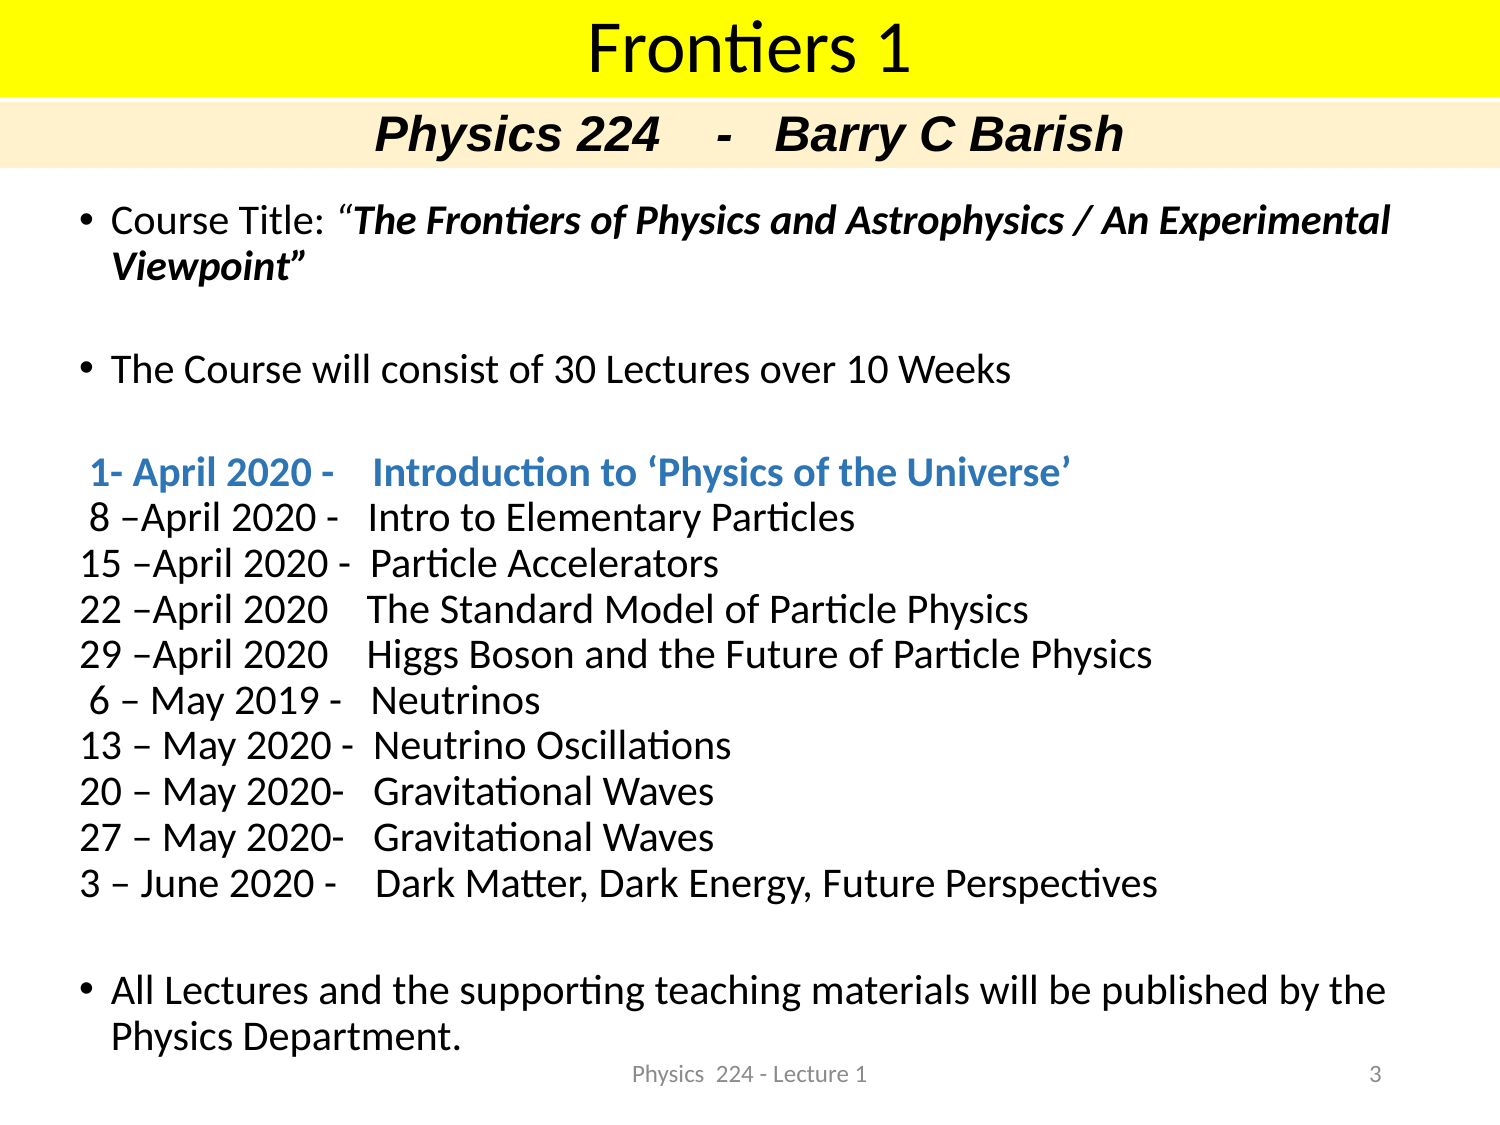

Frontiers 1
# Physics 224    -   Barry C Barish
Course Title: “The Frontiers of Physics and Astrophysics / An Experimental Viewpoint”

The Course will consist of 30 Lectures over 10 Weeks

 1- April 2020 -    Introduction to ‘Physics of the Universe’
 8 –April 2020 -   Intro to Elementary Particles
15 –April 2020 -  Particle Accelerators
22 –April 2020    The Standard Model of Particle Physics
29 –April 2020    Higgs Boson and the Future of Particle Physics
 6 – May 2019 -   Neutrinos
13 – May 2020 -  Neutrino Oscillations
20 – May 2020-   Gravitational Waves
27 – May 2020-   Gravitational Waves
3 – June 2020 -    Dark Matter, Dark Energy, Future Perspectives
All Lectures and the supporting teaching materials will be published by the Physics Department.

Physics  224 - Lecture 1
3